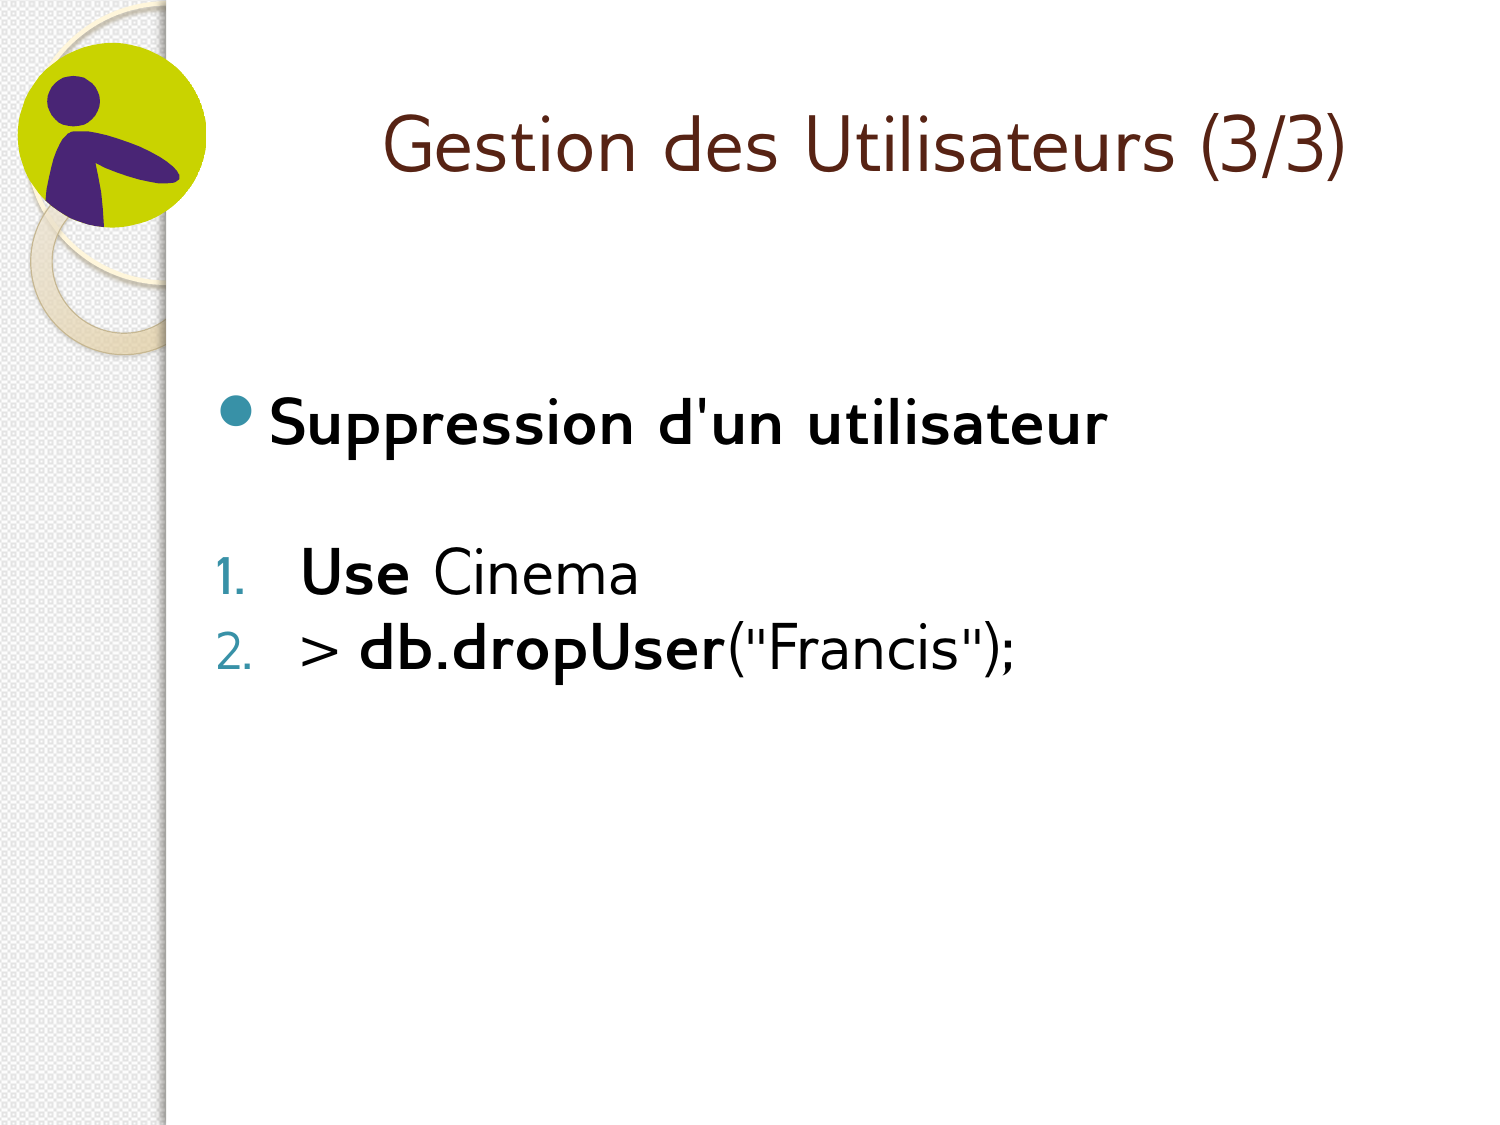

# Gestion des Utilisateurs (3/3)

Suppression d'un utilisateur

Use Cinema
> db.dropUser("Francis");